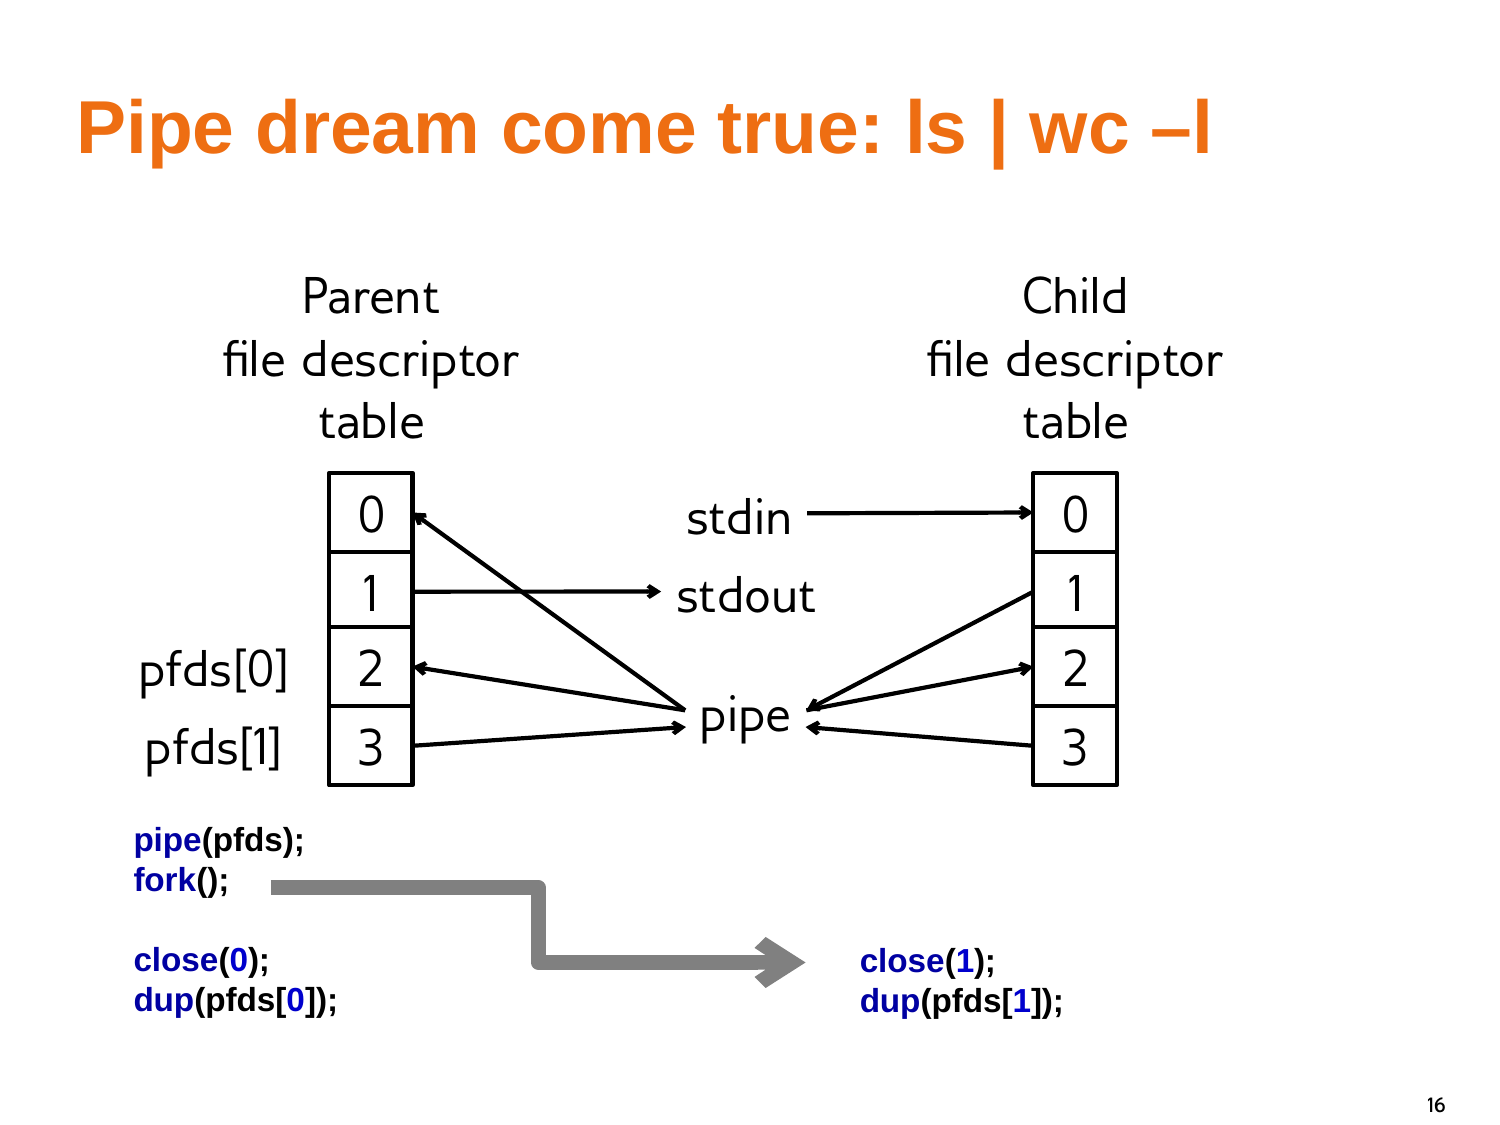

# Pipe dream come true: ls | wc –l
Parent
file descriptor
table
Child
file descriptor
table

0

0
stdin

1

1
stdout
pfds[0]

2

3

2

3
pipe
pfds[1]
pipe(pfds);
fork();

close(0);
dup(pfds[0]);
close(1);
dup(pfds[1]);